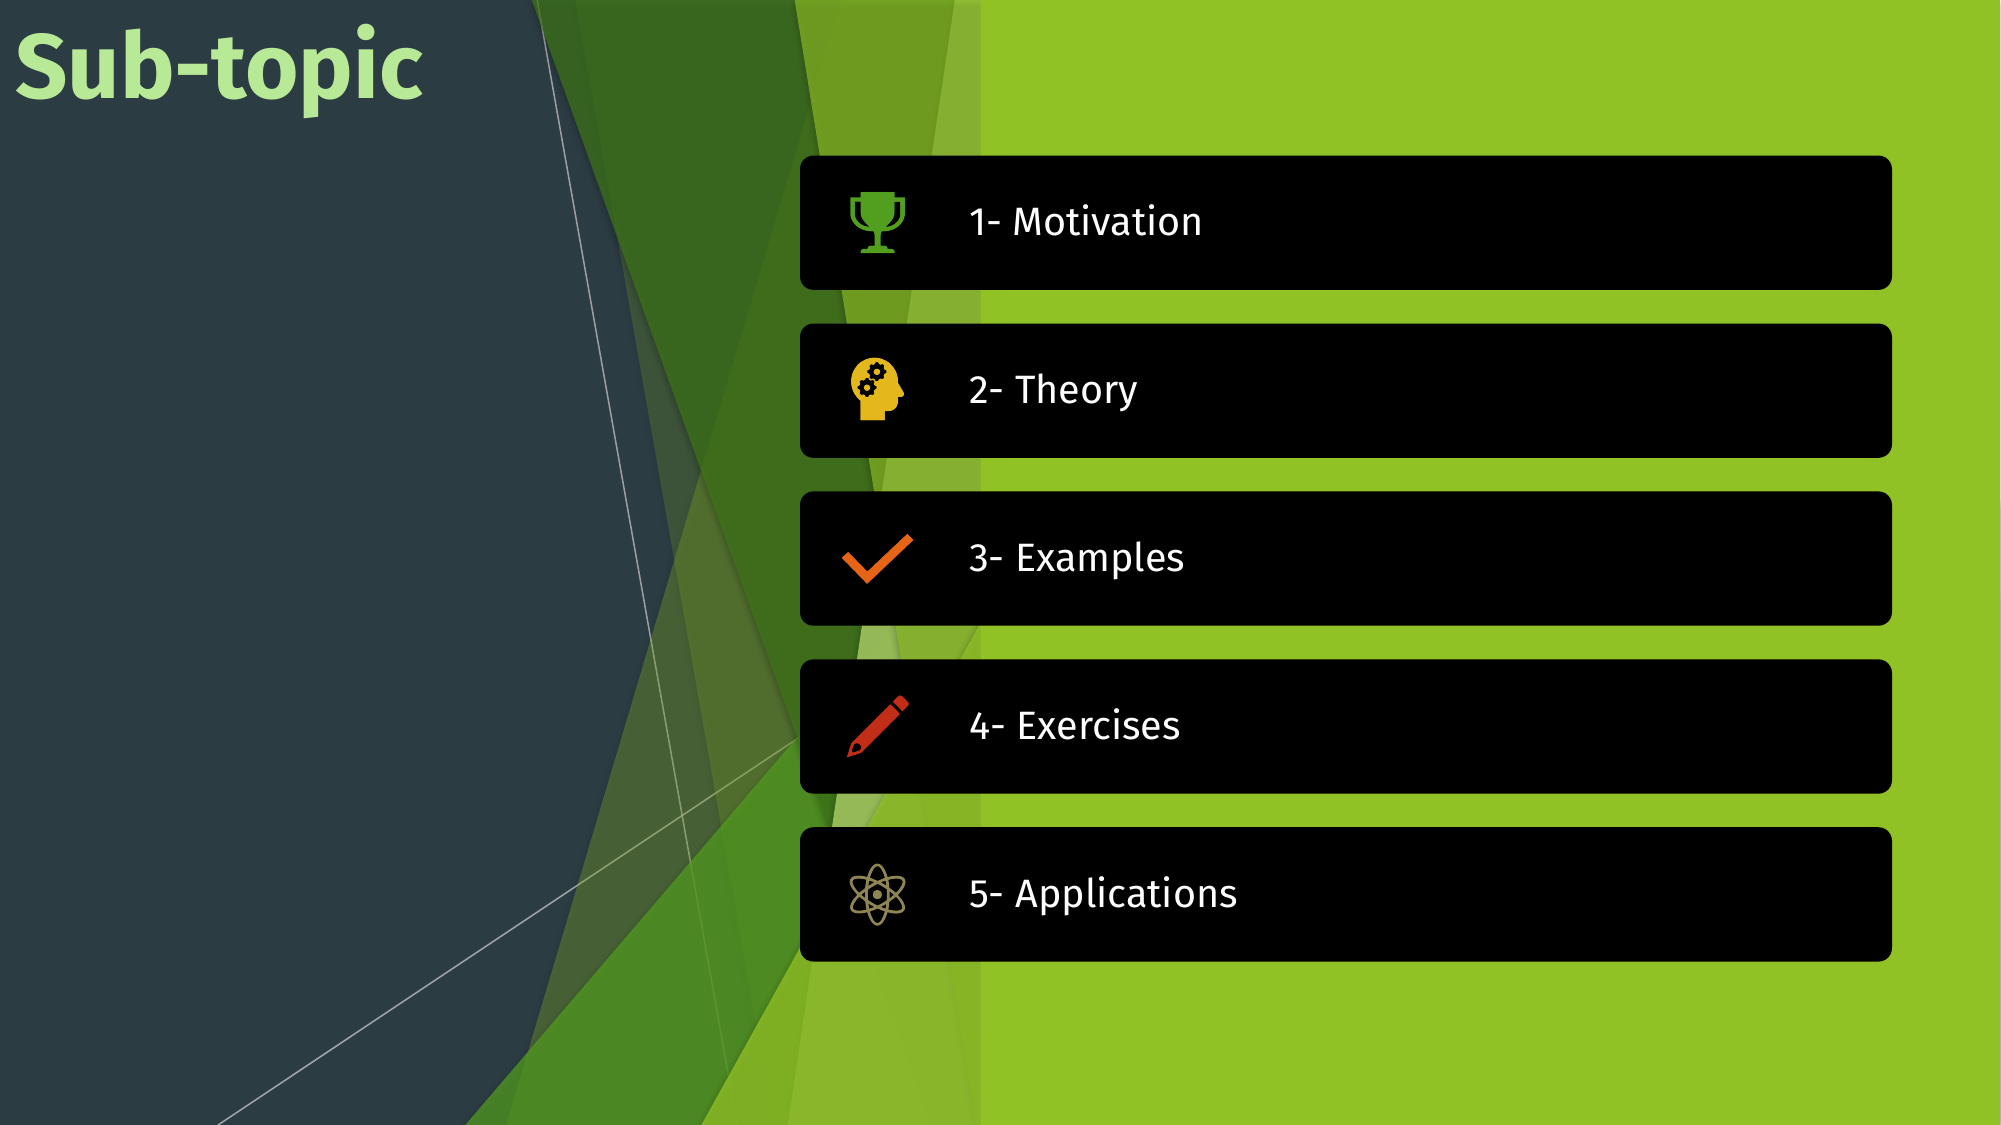

Sub-topic

1- Motivation
2- Theory
3- Examples
4- Exercises
5- Applications